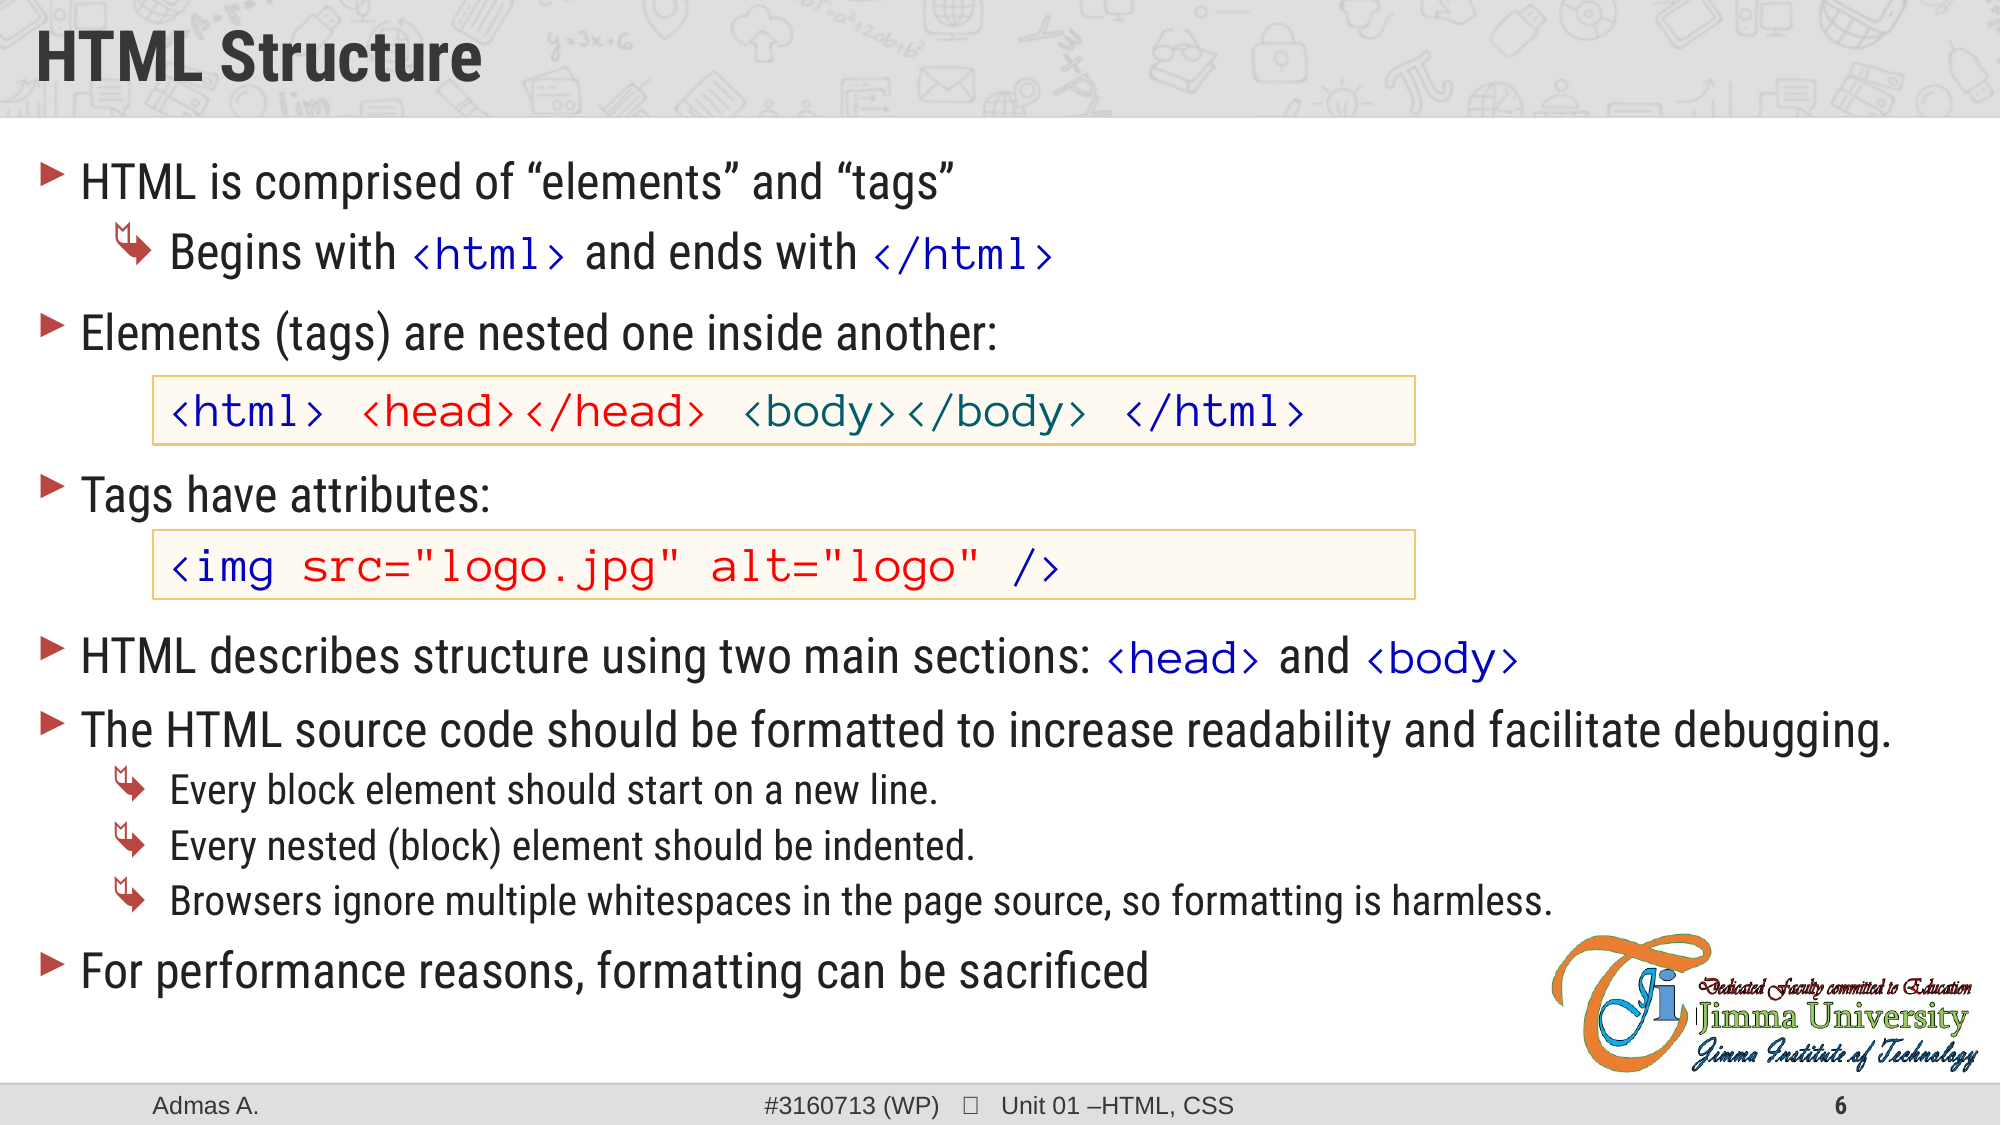

# HTML Structure
HTML is comprised of “elements” and “tags”
Begins with <html> and ends with </html>
Elements (tags) are nested one inside another:

Tags have attributes:

HTML describes structure using two main sections: <head> and <body>
The HTML source code should be formatted to increase readability and facilitate debugging.
Every block element should start on a new line.
Every nested (block) element should be indented.
Browsers ignore multiple whitespaces in the page source, so formatting is harmless.
For performance reasons, formatting can be sacrificed

<html> <head></head> <body></body> </html>
<img src="logo.jpg" alt="logo" />